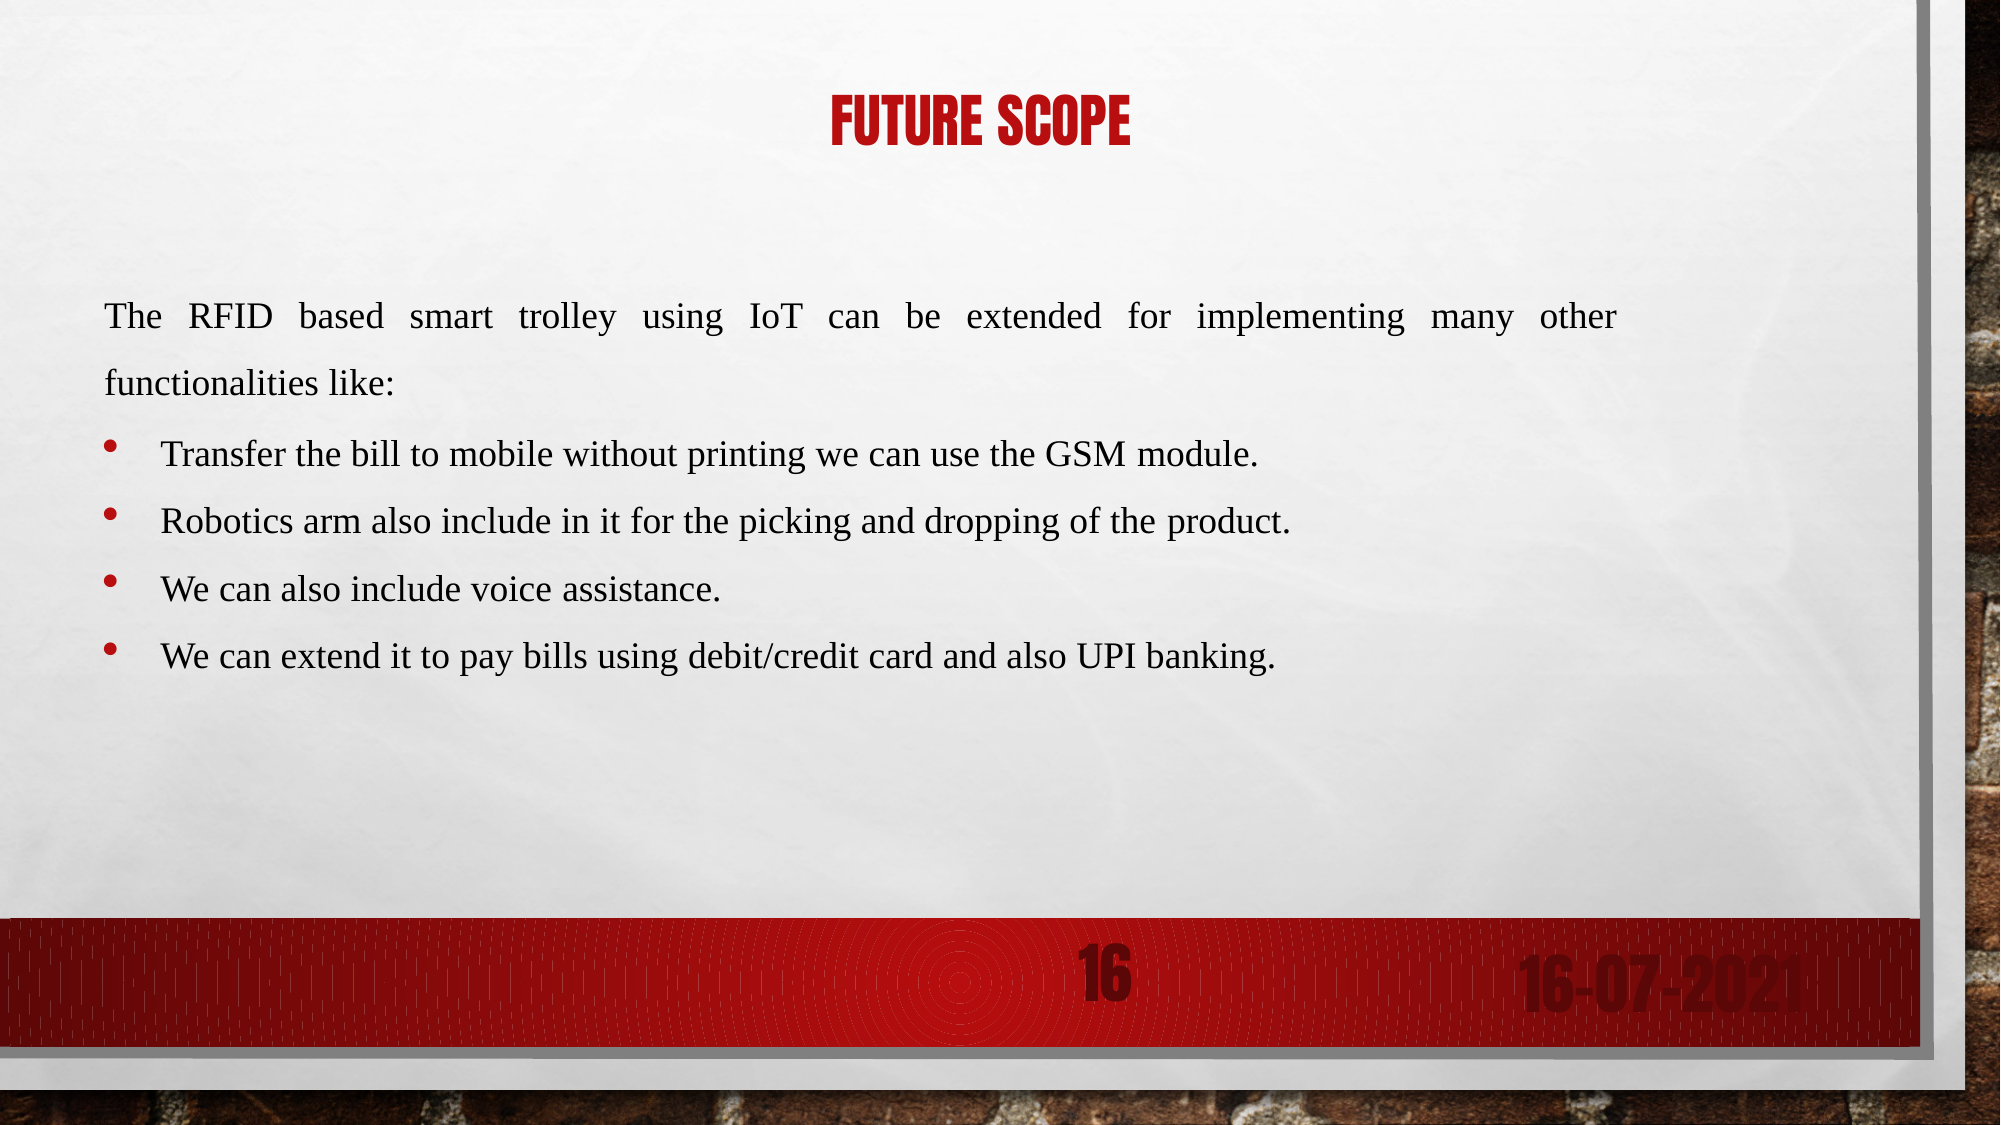

# FUTURE SCOPE
The RFID based smart trolley using IoT can be extended for implementing many other functionalities like:
Transfer the bill to mobile without printing we can use the GSM module.
Robotics arm also include in it for the picking and dropping of the product.
We can also include voice assistance.
We can extend it to pay bills using debit/credit card and also UPI banking.

16
16-07-2021